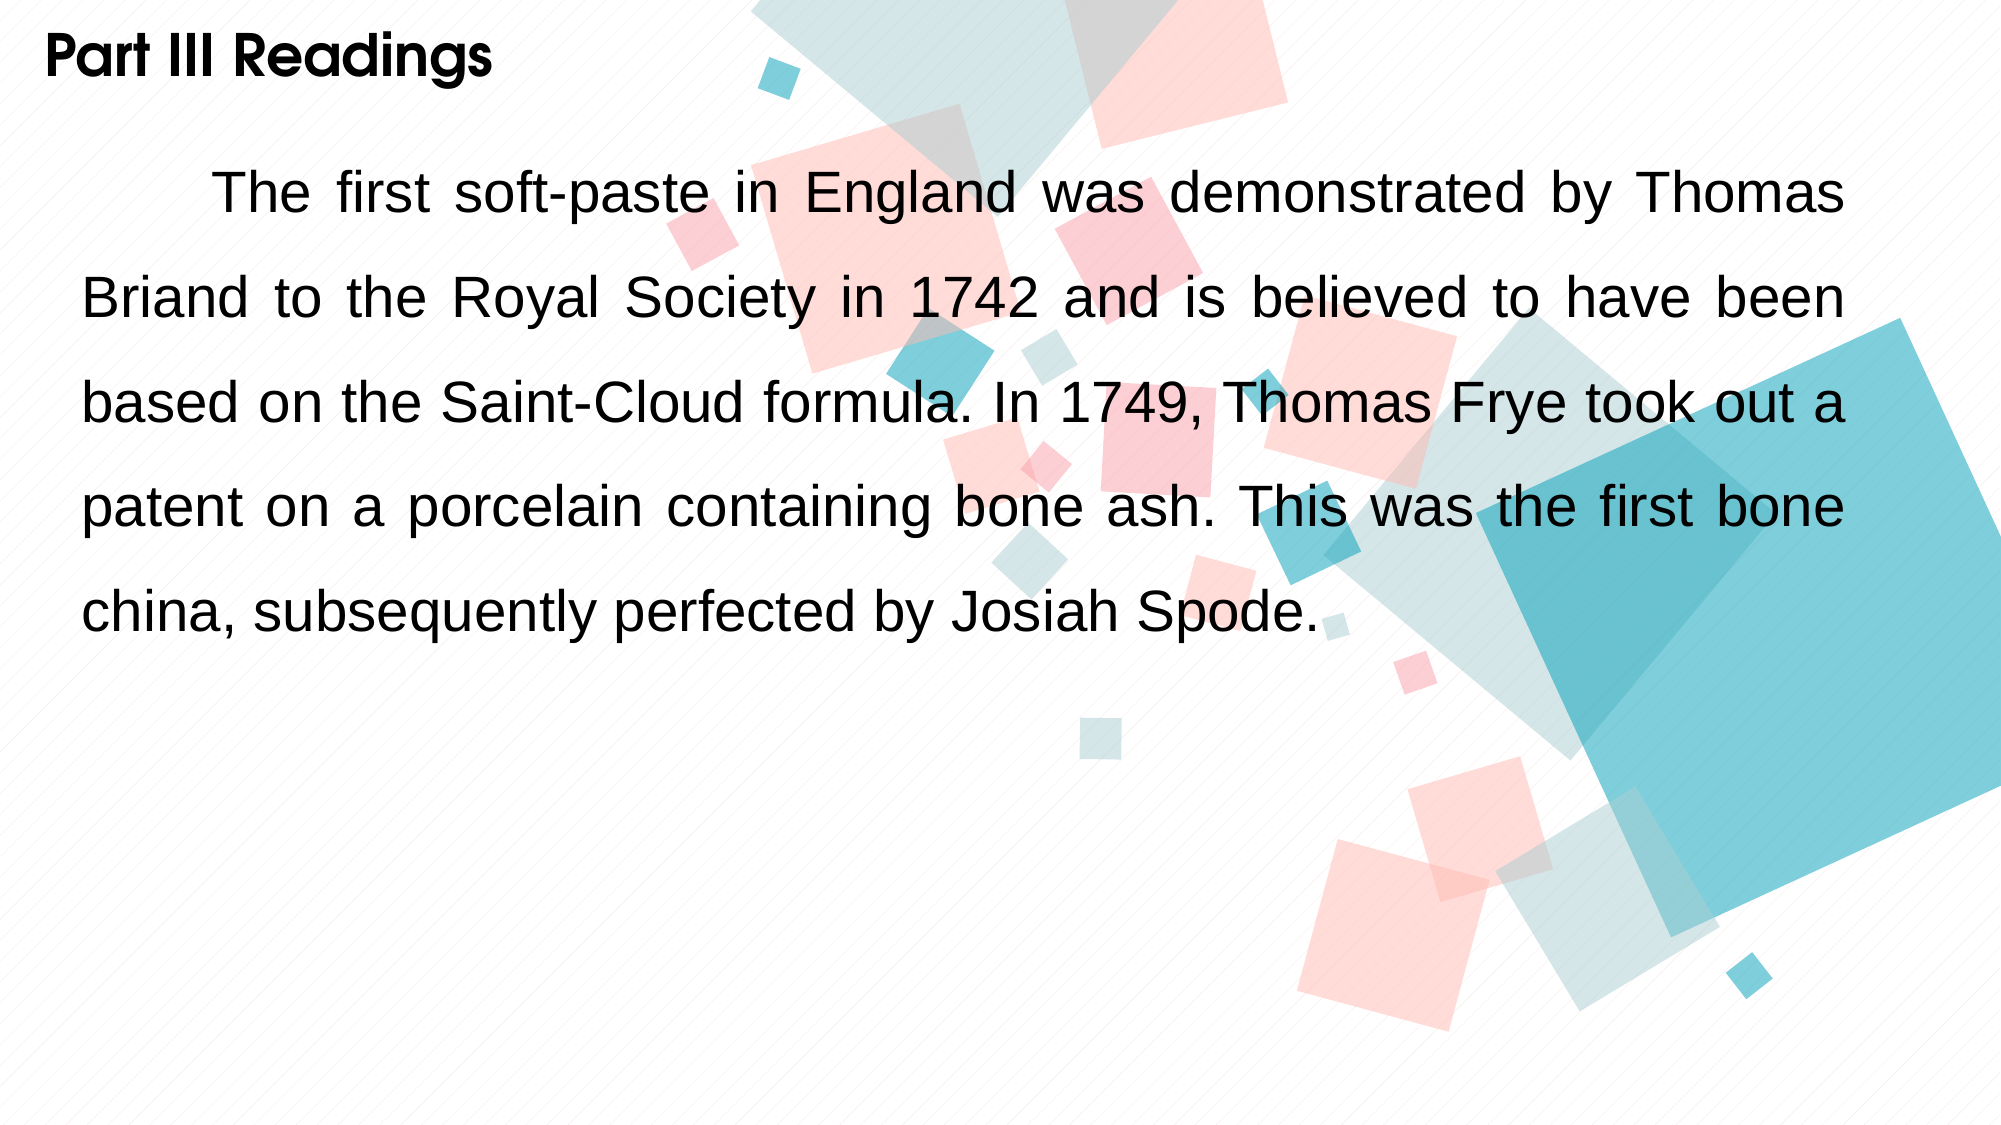

Part III Readings
       The first soft-paste in England was demonstrated by Thomas Briand to the Royal Society in 1742 and is believed to have been based on the Saint-Cloud formula. In 1749, Thomas Frye took out a patent on a porcelain containing bone ash. This was the first bone china, subsequently perfected by Josiah Spode.